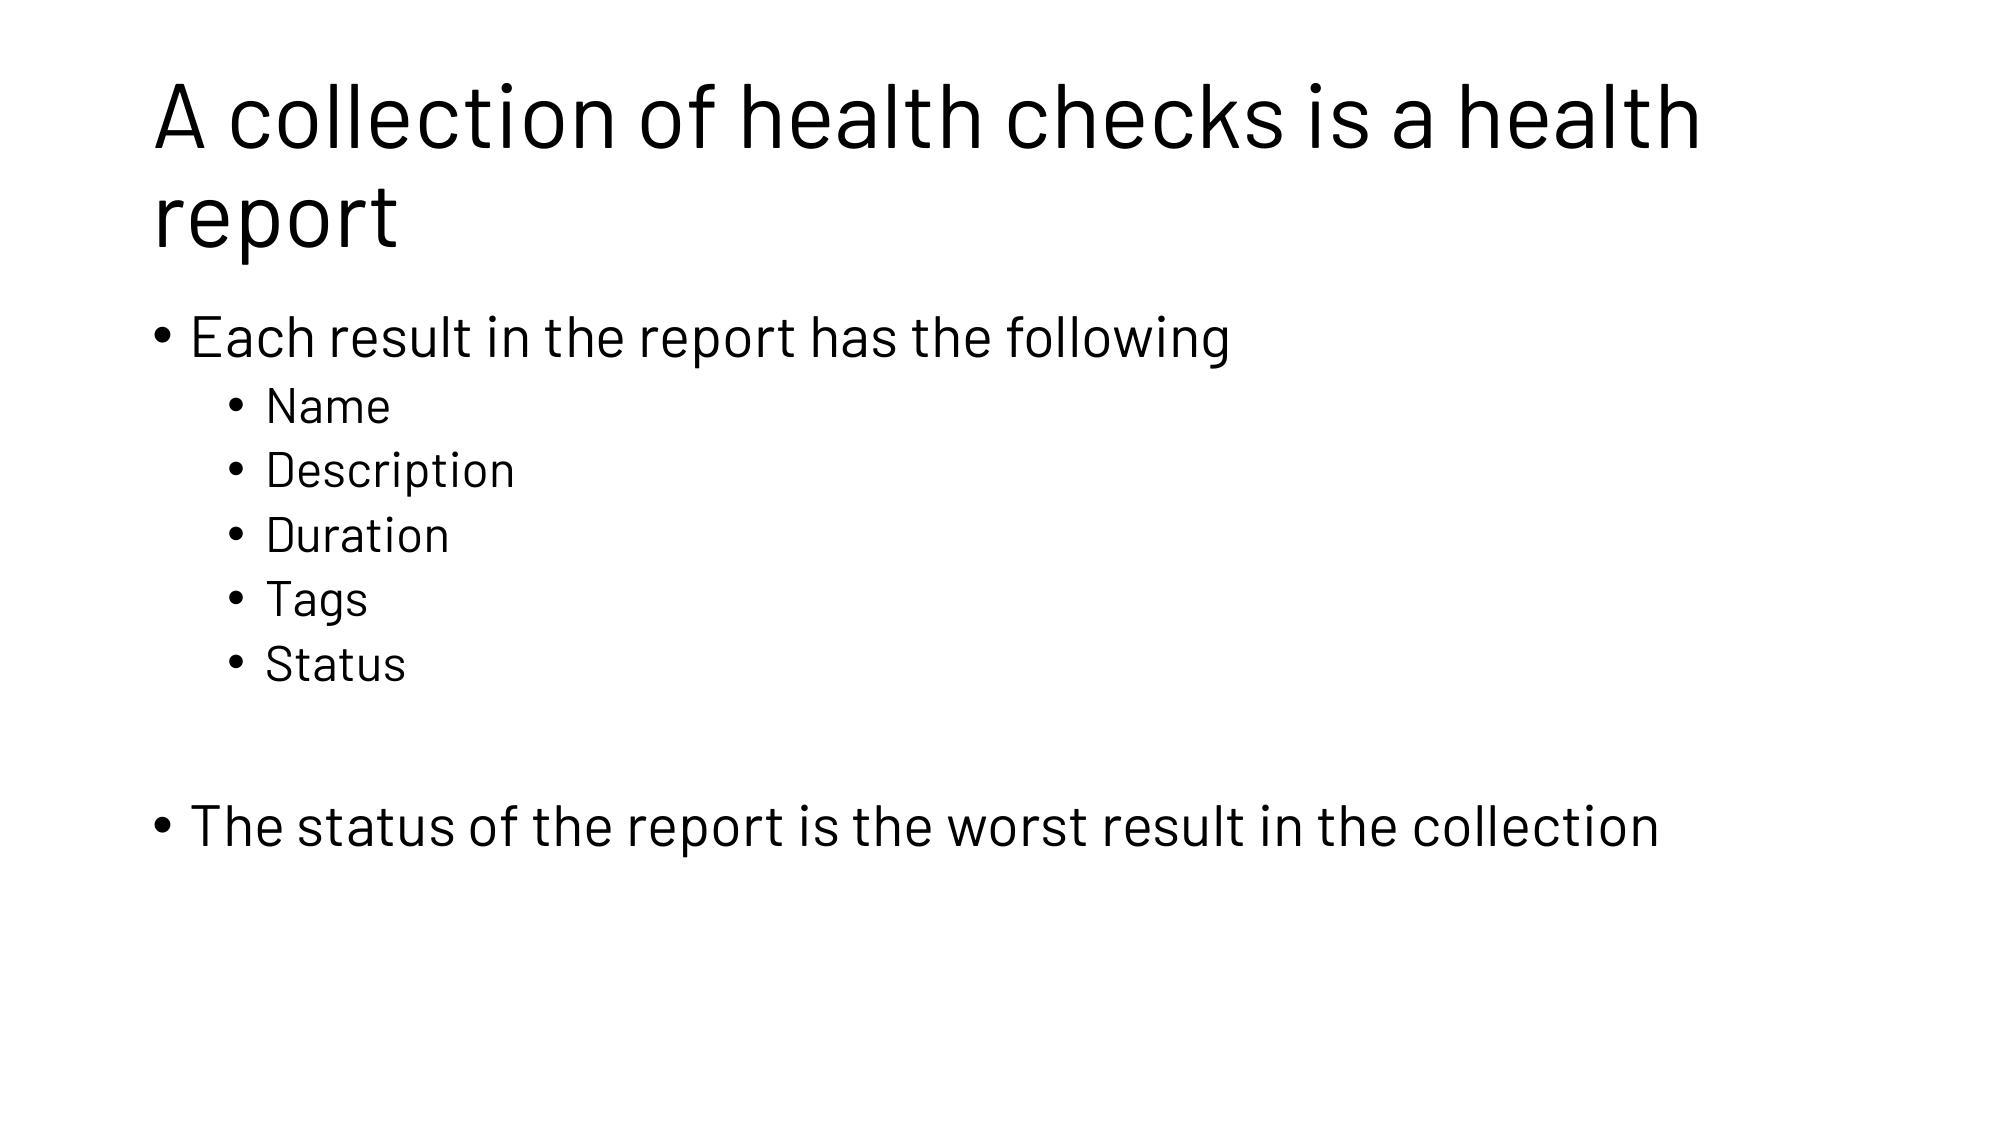

# A collection of health checks is a health report
Each result in the report has the following
Name
Description
Duration
Tags
Status

The status of the report is the worst result in the collection